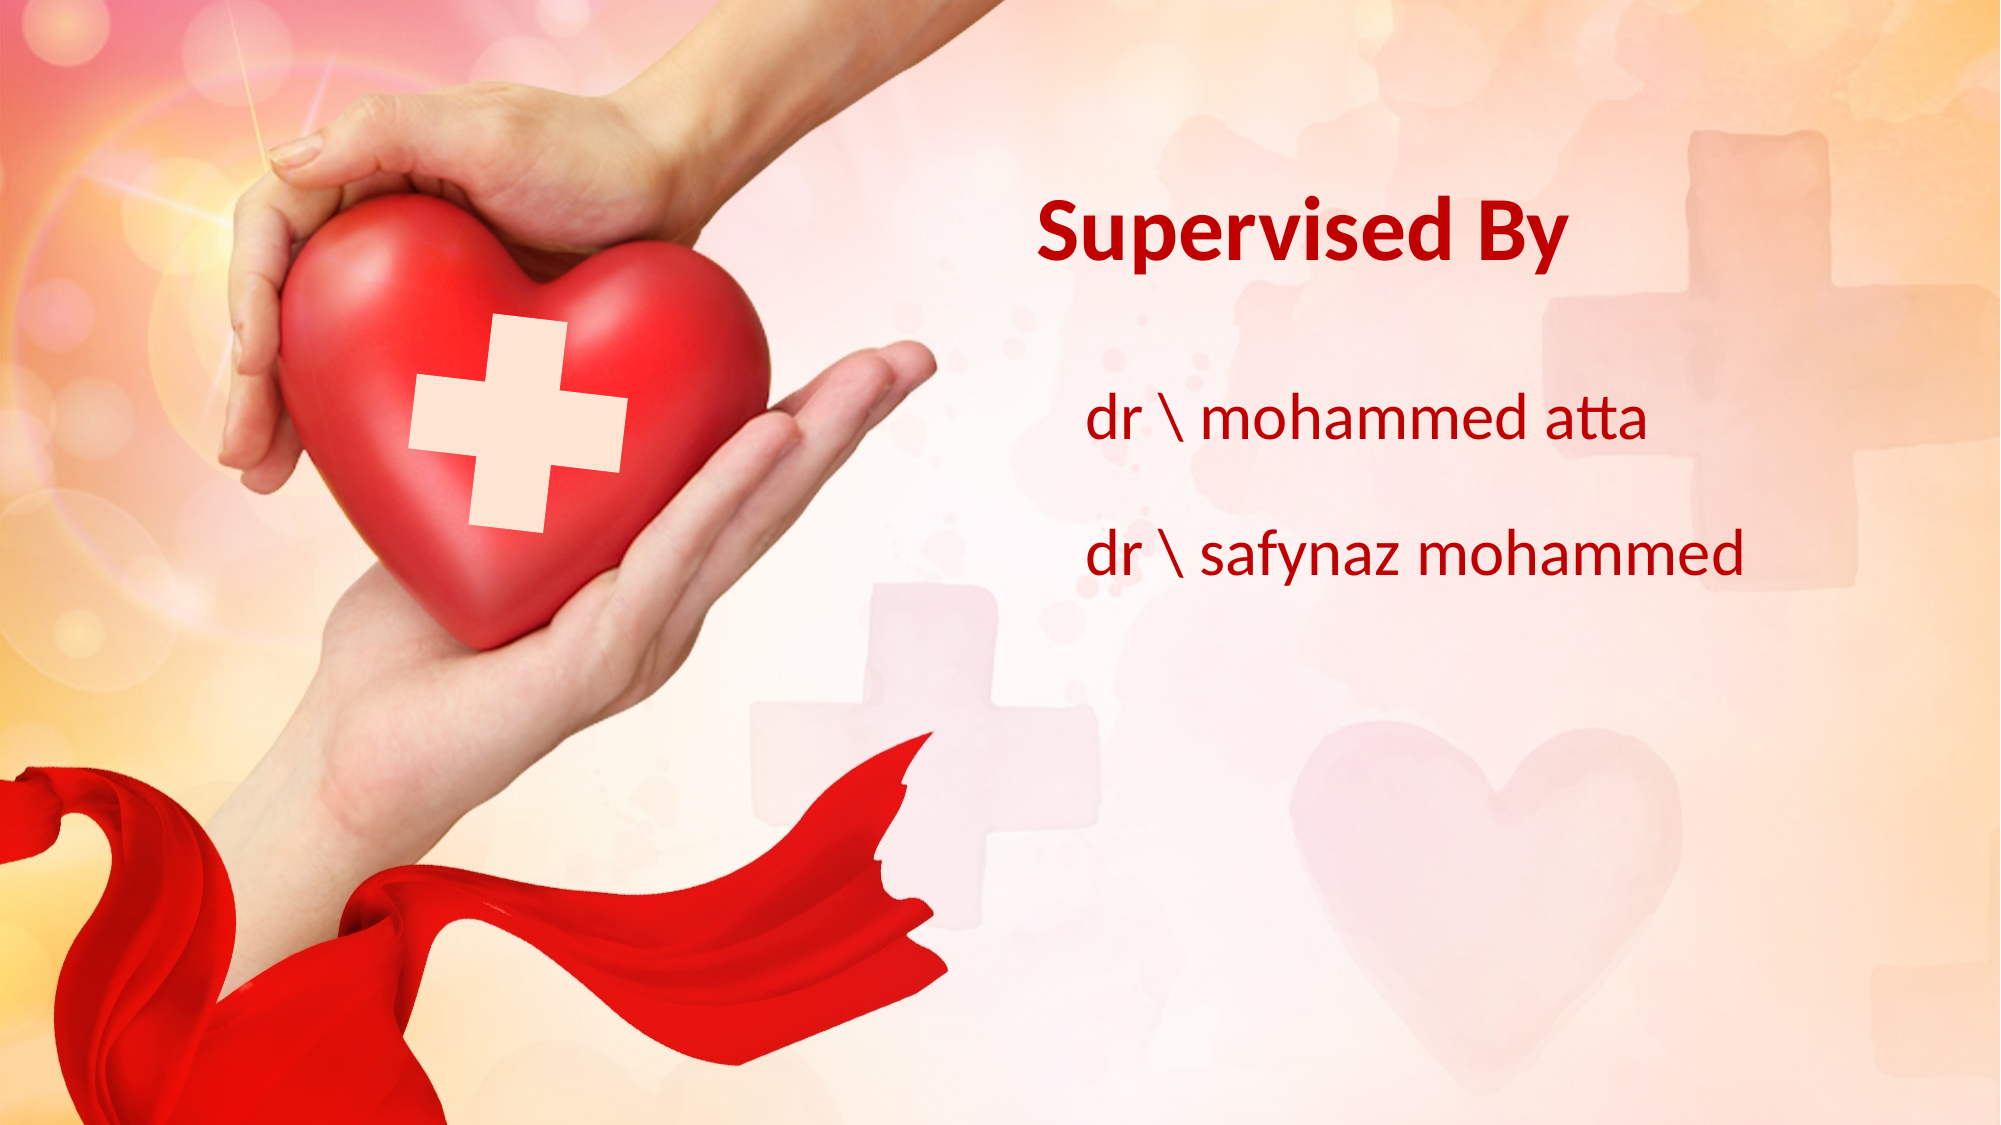

Supervised By

dr \ mohammed atta
dr \ safynaz mohammed